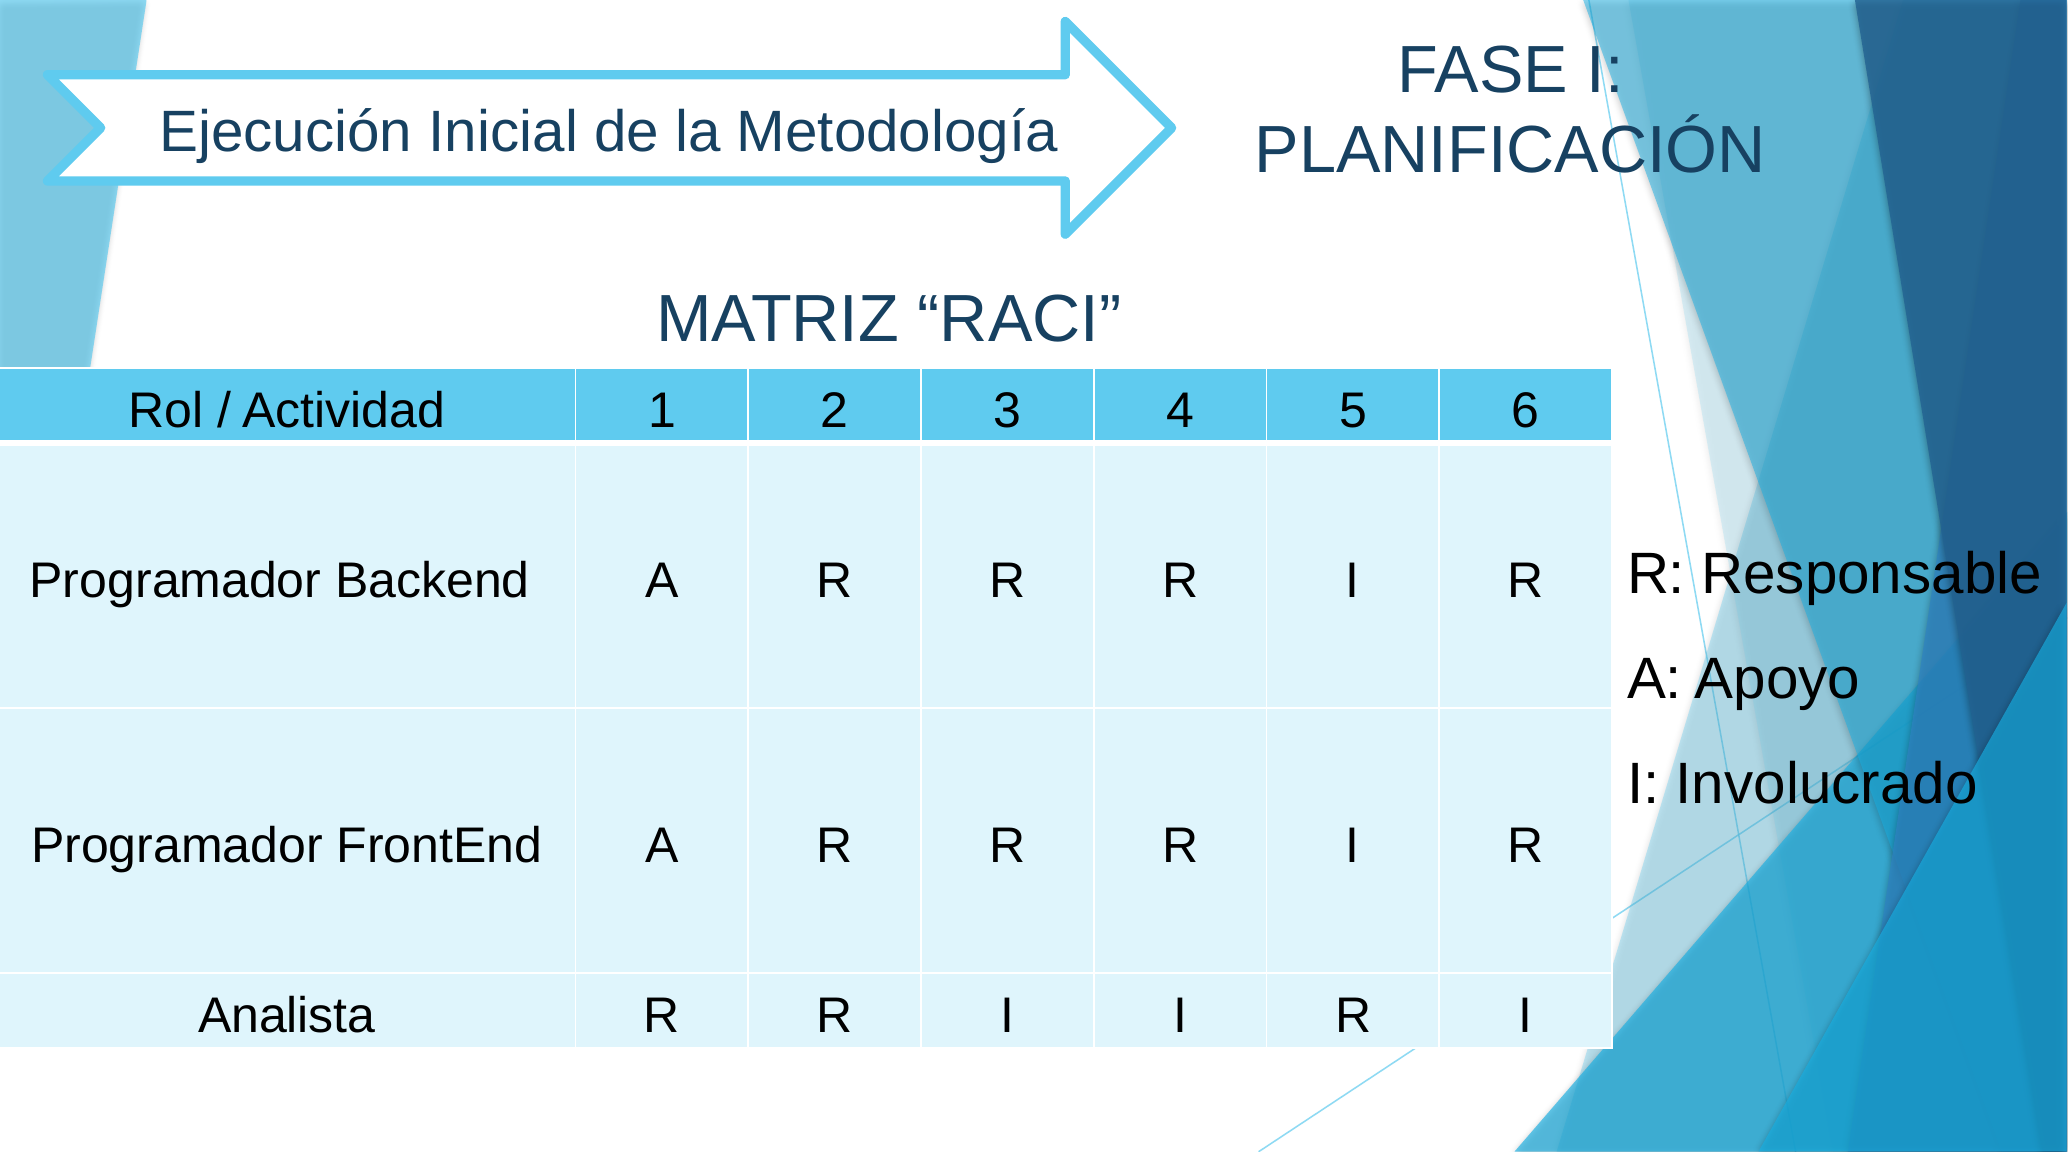

FASE I: PLANIFICACIÓN
Ejecución Inicial de la Metodología
MATRIZ “RACI”
| Rol / Actividad | 1 | 2 | 3 | 4 | 5 | 6 |
| --- | --- | --- | --- | --- | --- | --- |
| Programador Backend | A | R | R | R | I | R |
| Programador FrontEnd | A | R | R | R | I | R |
| Analista | R | R | I | I | R | I |
R: Responsable
A: Apoyo
I: Involucrado